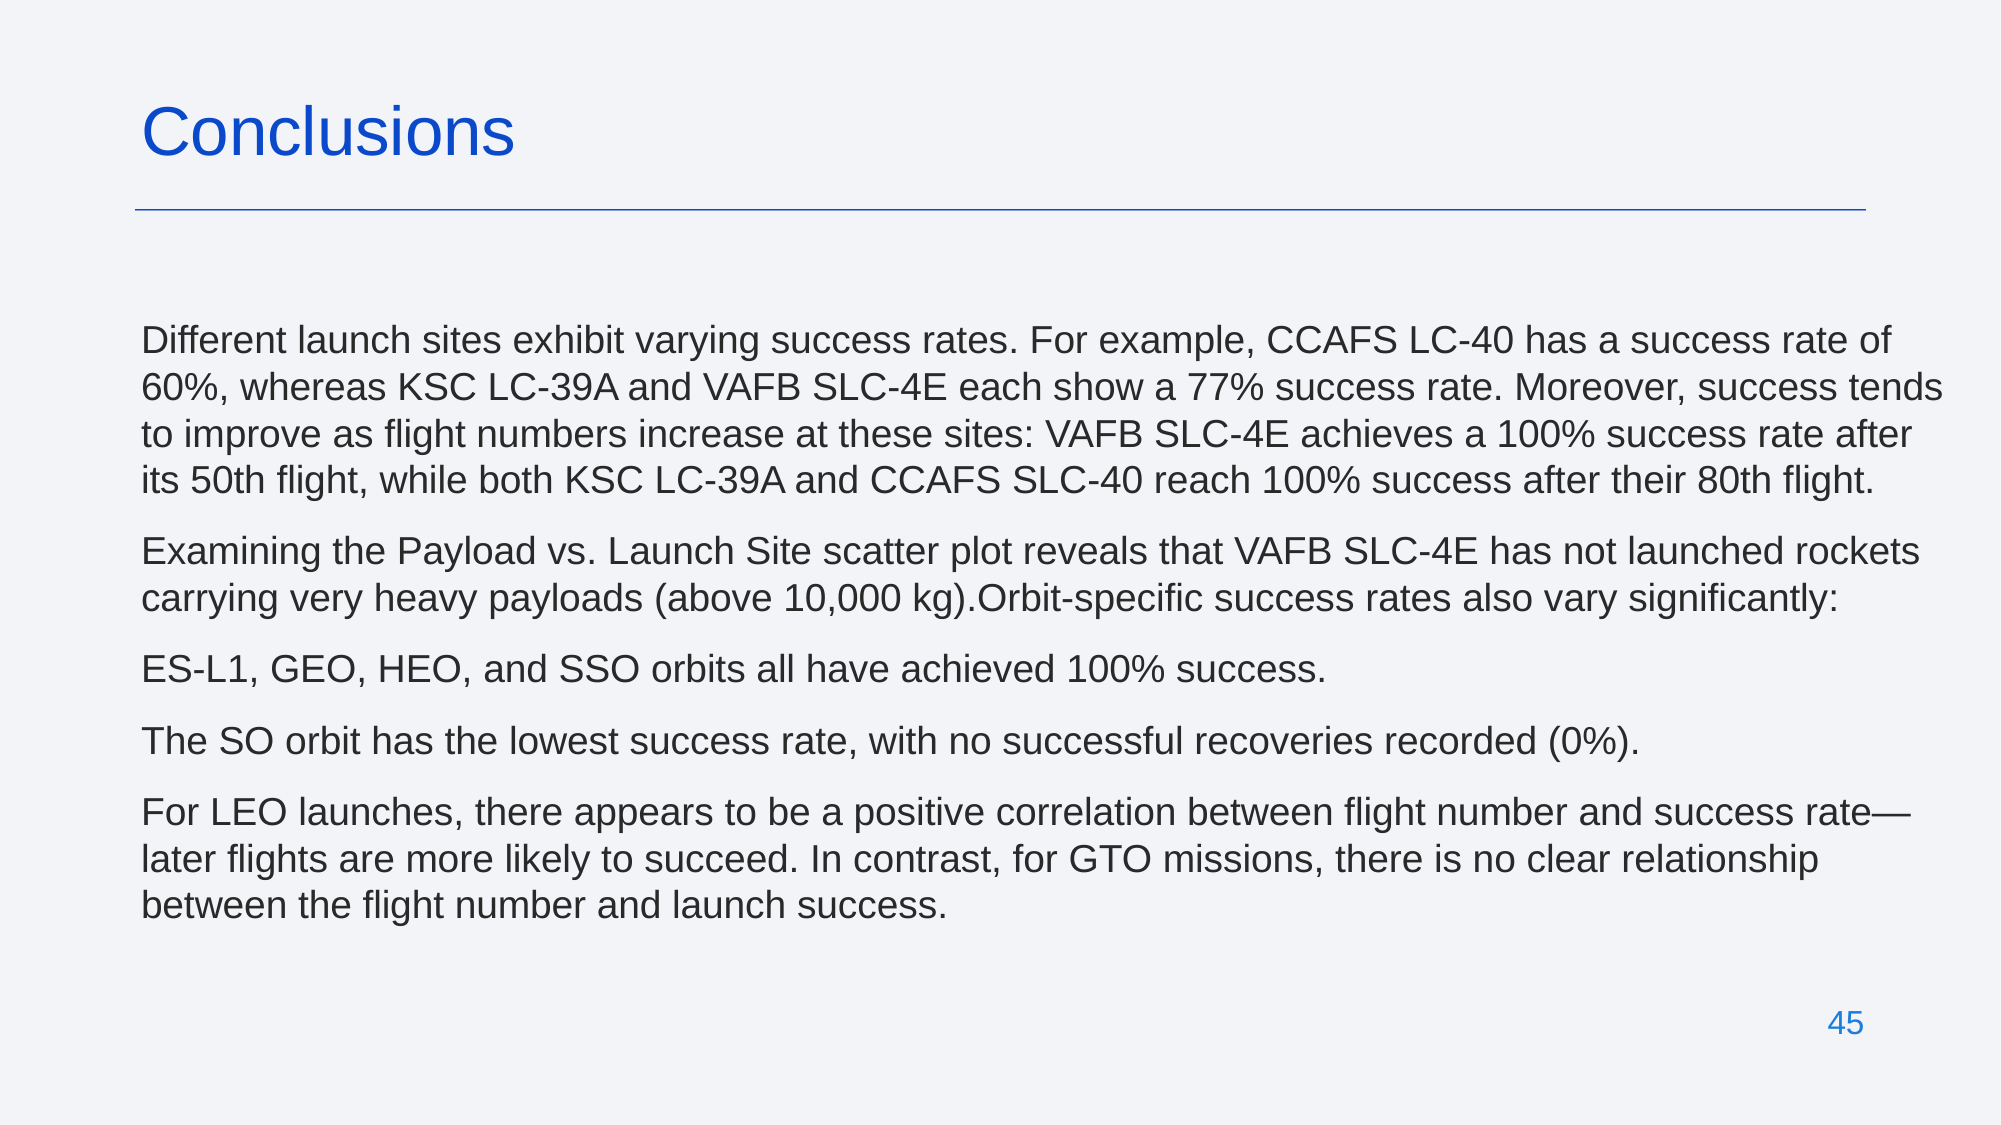

Conclusions
Different launch sites exhibit varying success rates. For example, CCAFS LC-40 has a success rate of 60%, whereas KSC LC-39A and VAFB SLC-4E each show a 77% success rate. Moreover, success tends to improve as flight numbers increase at these sites: VAFB SLC-4E achieves a 100% success rate after its 50th flight, while both KSC LC-39A and CCAFS SLC-40 reach 100% success after their 80th flight.
Examining the Payload vs. Launch Site scatter plot reveals that VAFB SLC-4E has not launched rockets carrying very heavy payloads (above 10,000 kg).Orbit-specific success rates also vary significantly:
ES-L1, GEO, HEO, and SSO orbits all have achieved 100% success.
The SO orbit has the lowest success rate, with no successful recoveries recorded (0%).
For LEO launches, there appears to be a positive correlation between flight number and success rate—later flights are more likely to succeed. In contrast, for GTO missions, there is no clear relationship between the flight number and launch success.
45